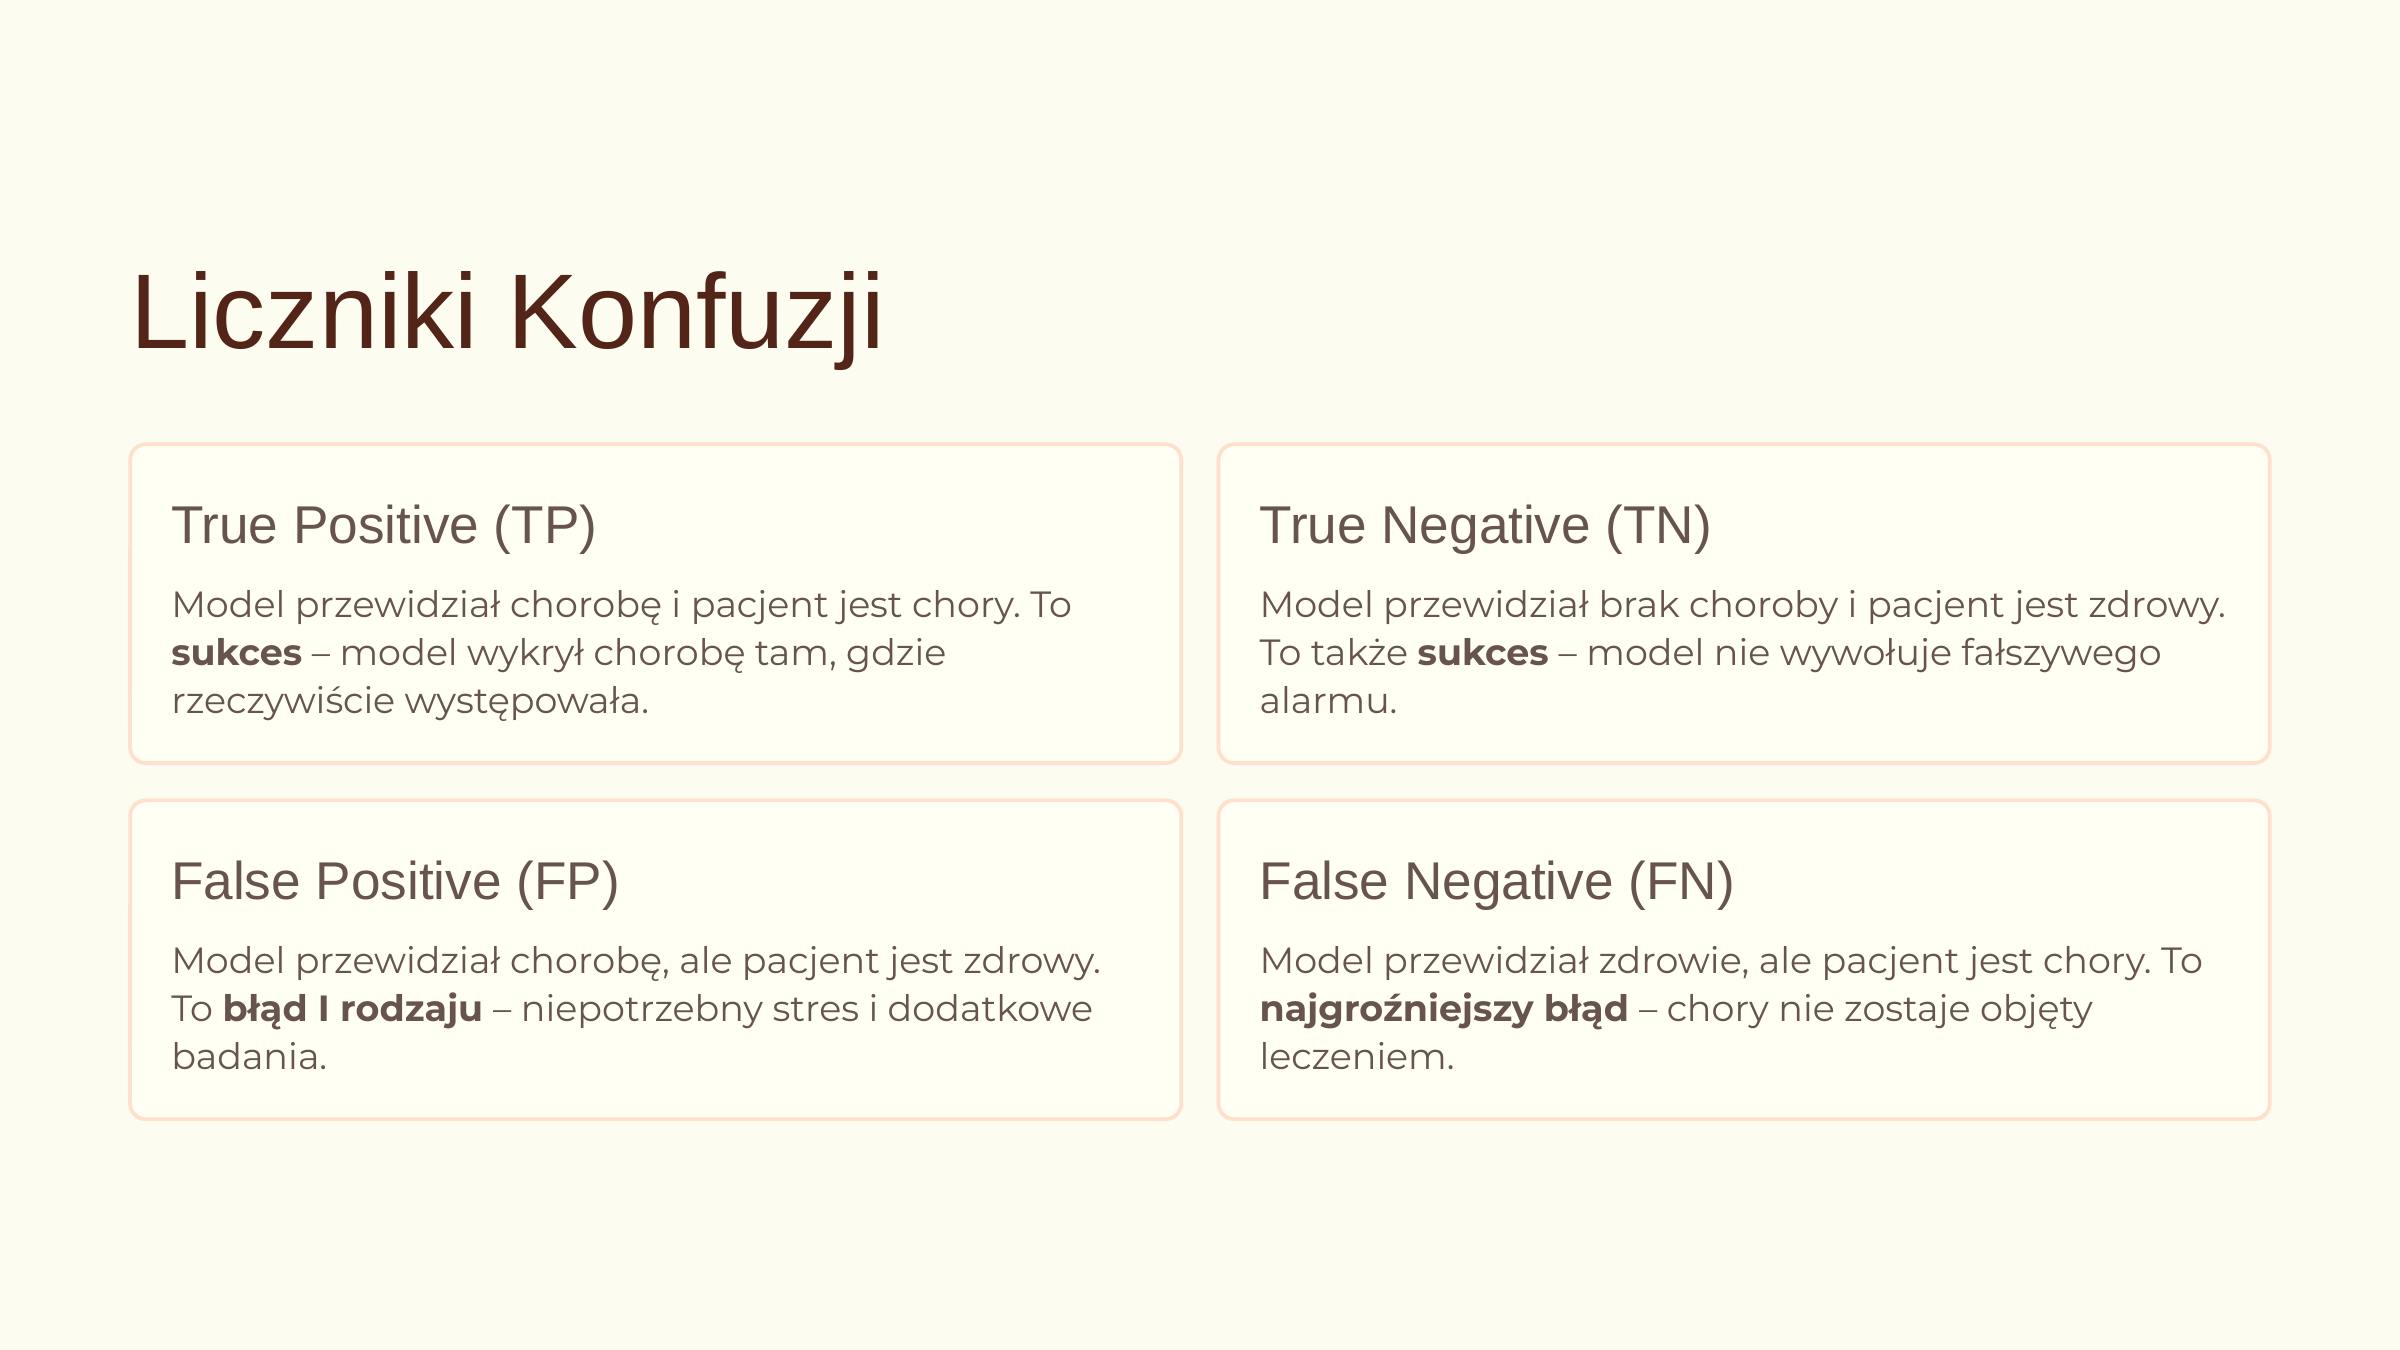

Liczniki Konfuzji

True Positive (TP)
True Negative (TN)
Model przewidział chorobę i pacjent jest chory. To sukces – model wykrył chorobę tam, gdzie rzeczywiście występowała.
Model przewidział brak choroby i pacjent jest zdrowy. To także sukces – model nie wywołuje fałszywego alarmu.

False Positive (FP)
False Negative (FN)
Model przewidział chorobę, ale pacjent jest zdrowy. To błąd I rodzaju – niepotrzebny stres i dodatkowe badania.
Model przewidział zdrowie, ale pacjent jest chory. To najgroźniejszy błąd – chory nie zostaje objęty leczeniem.